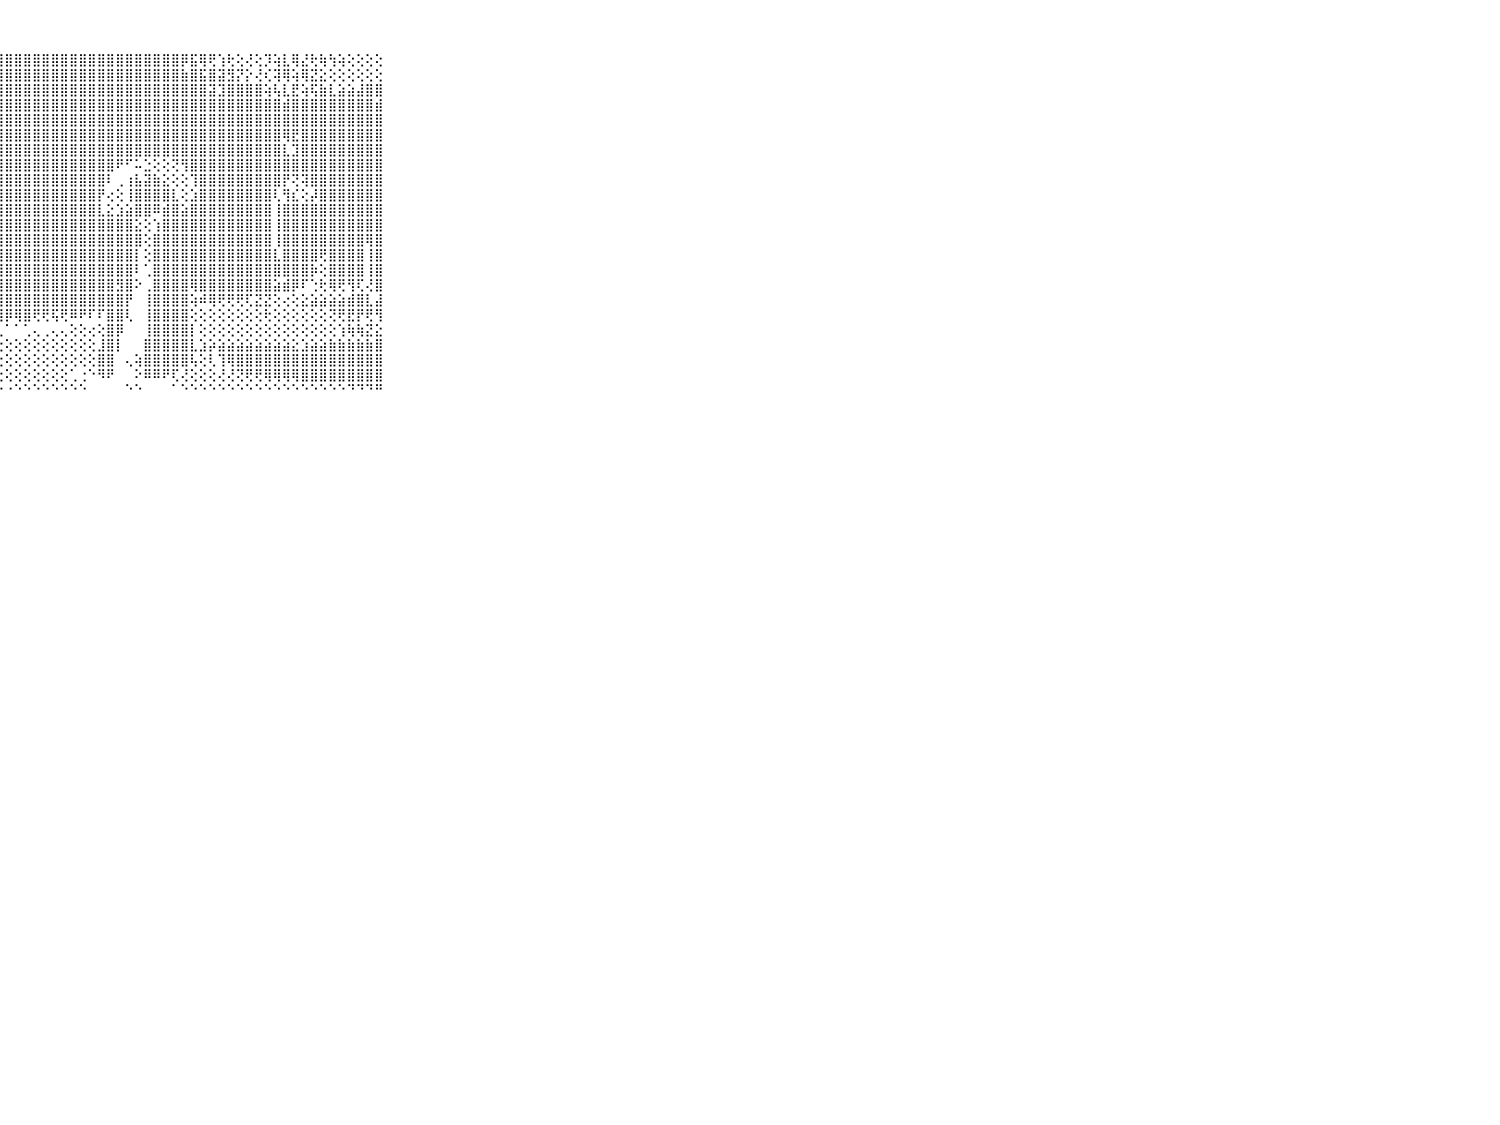

⠀⠀⠀⠀⠀⠀⠀⠀⠀⠀⠀⢿⣿⣿⣿⣿⣿⣿⣿⣿⣿⣿⣿⣿⣿⣿⣿⣿⣿⣿⣿⣿⣿⣿⣿⣿⣿⣿⣿⣿⣿⣿⣿⣿⣿⣿⣿⡿⣯⢿⢟⢱⢗⢕⢜⢕⡹⢵⣇⢿⣜⢗⢷⢳⢵⢕⢕⢕⢕⠀⠀⠀⠀⠀⠀⠀⠀⠀⠀⠀⠀
⠀⠀⠀⠀⠀⠀⠀⠀⠀⠀⠀⣿⣿⣿⣿⣿⣿⣿⣿⣿⡿⣿⣿⣿⣿⣿⣿⣿⣿⣿⣿⣿⣿⣿⣿⣿⣿⣿⣿⣿⣿⣿⣿⣿⣿⣿⣿⣷⣿⣯⣿⣽⣻⡝⡕⢜⢎⢽⢿⢵⢿⣝⣕⢕⢕⢕⢕⢕⢕⠀⠀⠀⠀⠀⠀⠀⠀⠀⠀⠀⠀
⠀⠀⠀⠀⠀⠀⠀⠀⠀⠀⠀⣿⣿⣿⣿⣿⣿⣿⣿⣿⣿⣿⣿⣿⣿⣿⣿⣿⣿⣿⣿⣿⣿⣿⣿⣿⣿⣿⣿⣿⣿⣿⣿⣿⣿⣿⣿⣿⣿⣿⣽⣹⣿⣿⣿⣿⢵⢧⣇⣟⢵⢯⣷⣇⣵⣵⣼⣿⣿⠀⠀⠀⠀⠀⠀⠀⠀⠀⠀⠀⠀
⠀⠀⠀⠀⠀⠀⠀⠀⠀⠀⠀⣿⣿⣿⣿⣿⣿⣿⣿⣿⣿⣿⣿⣿⣿⣿⣿⣿⣿⣿⣿⣿⣿⣿⣿⣿⣿⣿⣿⣿⣿⣿⣿⣿⣿⣿⣿⣿⣿⣿⣿⣿⣿⣿⣿⣿⣿⣿⣾⣿⣿⣿⣿⣿⣿⣿⣿⣿⣾⠀⠀⠀⠀⠀⠀⠀⠀⠀⠀⠀⠀
⠀⠀⠀⠀⠀⠀⠀⠀⠀⠀⠀⣿⣿⣿⣿⣿⣿⣿⣿⣿⣿⣿⣿⣿⣿⣿⣿⣿⣿⣿⣿⣿⣿⣿⣿⣿⣿⣿⣿⣿⣿⣿⣿⣿⣿⣿⣿⣿⣿⣿⣿⣿⣿⣿⣿⣿⣿⣿⣿⣿⣿⣿⣿⣿⣿⣿⣿⣿⣿⠀⠀⠀⠀⠀⠀⠀⠀⠀⠀⠀⠀
⠀⠀⠀⠀⠀⠀⠀⠀⠀⠀⠀⣿⢿⢟⢝⢝⢝⢝⢝⢟⢿⣿⣿⣿⣿⣿⣿⣿⣿⣿⣿⣿⣿⣿⣿⣿⣿⣿⣿⣿⣿⣿⣿⣿⣿⣿⣿⣿⣿⣿⣿⣿⣿⣿⣿⣿⣿⣿⢿⣟⣿⣿⣿⣿⣿⣿⣿⣿⣿⠀⠀⠀⠀⠀⠀⠀⠀⠀⠀⠀⠀
⠀⠀⠀⠀⠀⠀⠀⠀⠀⠀⠀⢗⠖⢴⠤⠤⢤⢌⠑⢳⢕⡕⢝⢿⣿⣿⣿⣿⣿⣿⣿⣿⣿⣿⣿⣿⣿⣿⣿⣿⣿⣿⣿⣿⣿⣿⣿⣿⣿⣿⣿⣿⣿⣿⣿⣿⣿⣿⣇⣹⣿⣿⣿⣿⣿⣿⣿⣿⣿⠀⠀⠀⠀⠀⠀⠀⠀⠀⠀⠀⠀
⠀⠀⠀⠀⠀⠀⠀⠀⠀⠀⠀⢅⢕⢔⢕⢕⢅⢅⢕⢕⢕⢝⣧⡕⢻⣿⣿⣿⣿⣿⣿⣿⣿⣿⣿⣿⣿⣿⣿⣿⠟⠋⠥⣑⢕⢕⢝⢻⣿⣿⣿⣿⣿⣿⣿⣿⣿⣿⣿⣿⣿⣿⣿⣿⣿⣿⣿⣿⣿⠀⠀⠀⠀⠀⠀⠀⠀⠀⠀⠀⠀
⠀⠀⠀⠀⠀⠀⠀⠀⠀⠀⠀⣱⣱⣕⣕⢕⢕⢕⢕⢕⢕⢕⢜⣷⡕⢻⣿⣿⣿⣿⣿⣿⣿⣿⣿⣿⣿⣿⣿⠇⢀⢰⣧⣽⣷⣕⢕⢕⢹⣿⣿⣿⣿⣿⣿⣿⣿⣿⡟⢝⢽⣿⣿⣿⣿⣿⣿⣿⣿⠀⠀⠀⠀⠀⠀⠀⠀⠀⠀⠀⠀
⠀⠀⠀⠀⠀⠀⠀⠀⠀⠀⠀⣿⣿⣿⣿⣿⣿⣷⣷⣷⣵⣵⣕⣼⡇⢸⣿⣿⣿⣿⣿⣿⣿⣿⣿⣿⣿⣿⡟⢔⢕⢸⣿⣿⣿⣿⣇⢕⣱⣿⣿⣿⣿⣿⣿⣿⣿⢇⢻⣎⢕⡼⣿⣿⣿⣿⣿⣿⣿⠀⠀⠀⠀⠀⠀⠀⠀⠀⠀⠀⠀
⠀⠀⠀⠀⠀⠀⠀⠀⠀⠀⠀⣿⣿⣿⣿⣿⣿⣿⣿⣿⣿⣿⣿⣿⡷⢸⣿⣿⣿⣿⣿⣿⣿⣿⣿⣿⣿⣿⣇⣕⣱⣵⣿⣿⠿⣾⣿⣵⣿⣿⣿⣿⣿⣿⣿⣿⣿⢸⣿⣿⣿⣿⣿⣿⣿⣿⣿⣿⣿⠀⠀⠀⠀⠀⠀⠀⠀⠀⠀⠀⠀
⠀⠀⠀⠀⠀⠀⠀⠀⠀⠀⠀⣿⣿⣿⣿⣿⣿⣿⣿⣿⣿⣿⣿⣿⣷⢸⣿⣿⣿⣿⣿⣿⣿⣿⣿⣿⣿⣿⣿⣿⣿⣿⣕⢕⢱⣿⣿⣿⣿⣿⣿⣿⣿⣿⣿⣿⣿⢸⣿⣿⣿⣿⣿⣿⣿⣿⣿⣿⣿⠀⠀⠀⠀⠀⠀⠀⠀⠀⠀⠀⠀
⠀⠀⠀⠀⠀⠀⠀⠀⠀⠀⠀⣿⣿⣿⣿⣿⣿⣿⣿⣿⣿⣿⣿⣿⡗⣸⣿⣿⣿⣿⣿⣿⣿⣿⣿⣿⣿⣿⣿⣿⣿⣿⣿⢕⣿⣿⣿⣿⣿⣿⣿⣿⣿⣿⣿⣿⣿⢸⣿⣿⣿⣿⣿⣿⣿⣿⣿⢿⣿⠀⠀⠀⠀⠀⠀⠀⠀⠀⠀⠀⠀
⠀⠀⠀⠀⠀⠀⠀⠀⠀⠀⠀⣿⣿⣿⣿⣿⣿⣿⣿⣿⣿⣿⣿⣿⢕⣾⣿⣿⣿⣿⣿⣿⣿⣿⣿⣿⣿⣿⣿⣿⣿⣿⡇⢕⣿⣿⣿⣿⣿⣿⣿⣿⣿⣿⣿⣿⣿⣇⣿⣿⣿⣿⢟⣿⣿⣿⣿⢸⣿⠀⠀⠀⠀⠀⠀⠀⠀⠀⠀⠀⠀
⠀⠀⠀⠀⠀⠀⠀⠀⠀⠀⠀⣿⣿⣿⣿⣿⣿⣿⣿⣿⣿⣿⣿⣿⢕⣿⣿⣿⣿⣿⣿⣿⣿⣿⣿⣿⣿⣿⣿⣿⣿⣿⠇⢁⣿⣿⣿⣿⣿⣿⣿⣿⣿⣿⣿⣿⣿⣿⣿⣿⣿⡷⢕⣿⣿⣿⣿⢸⣿⠀⠀⠀⠀⠀⠀⠀⠀⠀⠀⠀⠀
⠀⠀⠀⠀⠀⠀⠀⠀⠀⠀⠀⣿⣿⣿⣿⣿⣿⣿⣿⣿⣿⣿⣿⣿⢕⣿⣿⣿⣿⣿⣿⣿⣿⣿⣿⣿⣿⣿⣿⣿⣻⣿⠕⢀⣿⣿⣿⣿⢿⣿⣿⣿⣿⣿⣿⣿⣿⣵⣾⡿⠏⢑⢗⢿⢟⢻⢏⢜⣿⠀⠀⠀⠀⠀⠀⠀⠀⠀⠀⠀⠀
⠀⠀⠀⠀⠀⠀⠀⠀⠀⠀⠀⣿⣿⣿⣿⣿⣿⣿⣿⣿⣿⣿⣿⣿⢕⢿⣿⣿⣿⣿⣿⣿⣿⣿⣿⣿⣿⣿⣿⣿⣿⡟⠀⢸⣿⣿⣿⣿⢵⠾⢿⢟⢟⢟⢏⣝⣝⢕⢔⢕⣕⣵⣵⣵⣵⣾⣿⣇⣼⠀⠀⠀⠀⠀⠀⠀⠀⠀⠀⠀⠀
⠀⠀⠀⠀⠀⠀⠀⠀⠀⠀⠀⢟⢟⢟⢟⢟⢟⢟⢟⢟⢟⢟⢏⠝⢕⢸⣿⣿⡿⢿⣿⢟⢟⢯⢟⠿⠟⠏⠏⣿⣿⢇⠀⢸⣿⣿⣿⣿⢕⢕⢕⢕⢕⢕⢕⢕⢗⢕⢕⢕⢕⢕⢕⢝⢟⣟⡟⢟⢻⠀⠀⠀⠀⠀⠀⠀⠀⠀⠀⠀⠀
⠀⠀⠀⠀⠀⠀⠀⠀⠀⠀⠀⢕⣜⣗⣫⣹⣼⣼⣵⡵⢷⠷⠷⠕⠟⠙⠙⢁⠁⠁⢁⢄⢀⢄⢄⢕⢕⢔⢕⣿⡿⠀⠀⢸⣿⣿⣿⣿⡇⢕⢕⢕⢕⢕⢕⢕⢕⢕⢕⢕⢕⢕⢕⢕⢱⢷⢷⣝⣕⠀⠀⠀⠀⠀⠀⠀⠀⠀⠀⠀⠀
⠀⠀⠀⠀⠀⠀⠀⠀⠀⠀⠀⠛⠛⢙⢉⢉⢅⢅⢄⢔⢔⢔⢔⢕⢔⢄⢔⢔⢕⢕⢕⢕⢕⢕⢕⢕⢕⢕⣸⣿⡇⠀⠀⣿⣿⣿⣿⣿⣇⣱⡵⣵⣵⣵⣵⣵⣵⣵⣵⣕⣱⣵⣵⣷⣷⣷⣷⣷⣿⠀⠀⠀⠀⠀⠀⠀⠀⠀⠀⠀⠀
⠀⠀⠀⠀⠀⠀⠀⠀⠀⠀⠀⢄⢕⢕⢕⢕⢕⢕⢕⢕⢕⢕⢕⢕⢕⢕⢕⢕⢕⢕⢕⢕⢕⢕⢕⢕⢕⢕⣿⣿⠀⢄⢵⣿⣿⣿⣿⣿⢧⢕⢇⢹⢿⣿⣿⣿⣿⣿⣿⣿⣿⣿⣿⣿⣿⣿⣿⣿⣿⠀⠀⠀⠀⠀⠀⠀⠀⠀⠀⠀⠀
⠀⠀⠀⠀⠀⠀⠀⠀⠀⠀⠀⢕⢕⢕⢕⢕⢕⢕⢕⢕⢕⢕⢕⢕⢕⢕⢕⢕⢕⢕⢕⢕⢕⢕⢕⢁⢐⠑⠻⠟⠀⠀⠕⠿⠿⠟⢏⢜⢕⢕⢕⢜⢜⢝⢟⢟⢿⢿⢿⢿⣿⣿⣿⣿⣿⣿⣿⣿⣿⠀⠀⠀⠀⠀⠀⠀⠀⠀⠀⠀⠀
⠀⠀⠀⠀⠀⠀⠀⠀⠀⠀⠀⠑⠑⠑⠑⠑⠑⠑⠑⠑⠑⠑⠑⠑⠑⠑⠑⠑⠐⠑⠑⠑⠑⠑⠑⠑⠑⠀⠀⠀⠀⠑⠑⠀⠀⠀⠁⠑⠑⠑⠑⠑⠑⠑⠑⠑⠑⠑⠑⠑⠑⠑⠑⠑⠑⠙⠙⠙⠛⠀⠀⠀⠀⠀⠀⠀⠀⠀⠀⠀⠀